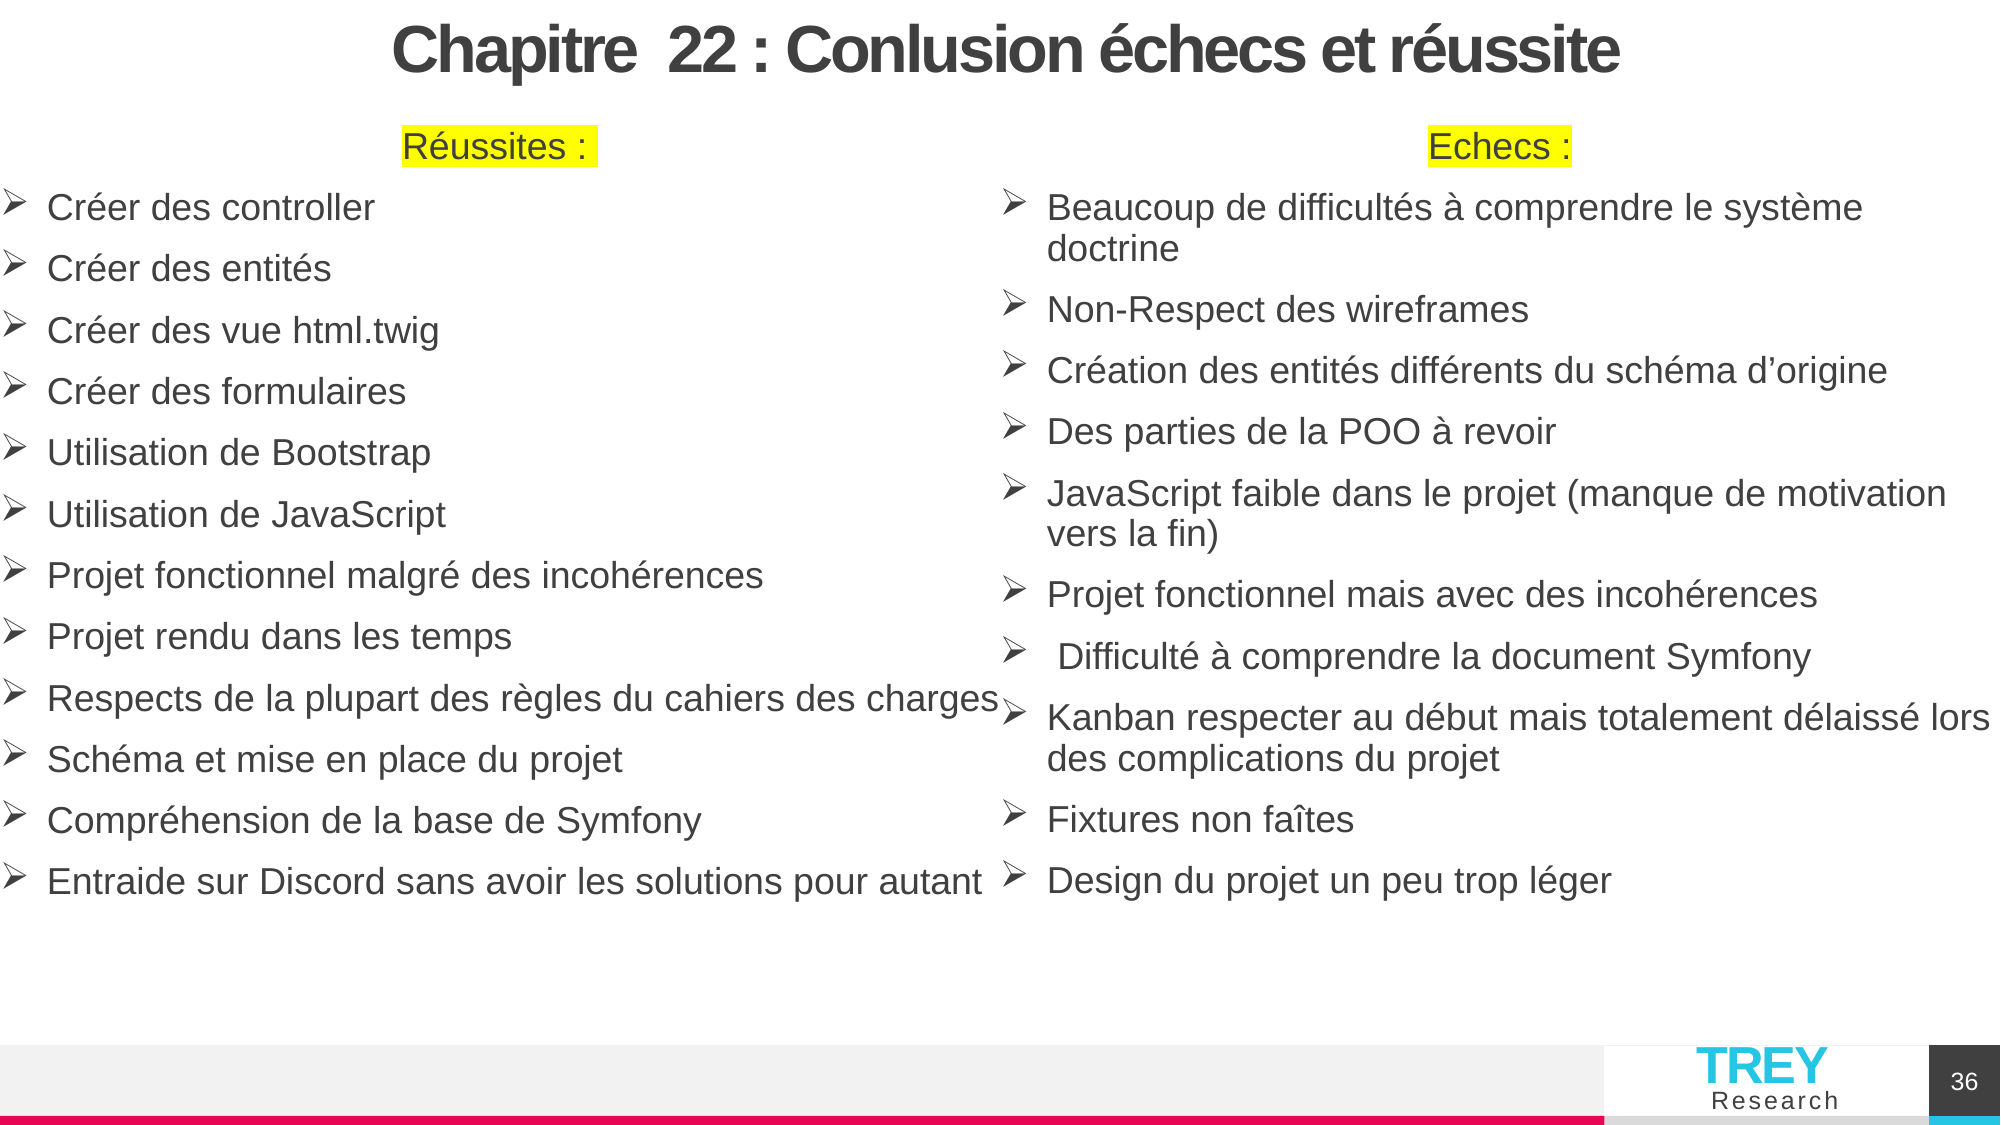

# Chapitre  22 : Conlusion échecs et réussite
Réussites :
Créer des controller
Créer des entités
Créer des vue html.twig
Créer des formulaires
Utilisation de Bootstrap
Utilisation de JavaScript
Projet fonctionnel malgré des incohérences
Projet rendu dans les temps
Respects de la plupart des règles du cahiers des charges
Schéma et mise en place du projet
Compréhension de la base de Symfony
Entraide sur Discord sans avoir les solutions pour autant

Echecs :
Beaucoup de difficultés à comprendre le système doctrine
Non-Respect des wireframes
Création des entités différents du schéma d’origine
Des parties de la POO à revoir
JavaScript faible dans le projet (manque de motivation vers la fin)
Projet fonctionnel mais avec des incohérences
 Difficulté à comprendre la document Symfony
Kanban respecter au début mais totalement délaissé lors des complications du projet
Fixtures non faîtes
Design du projet un peu trop léger
36